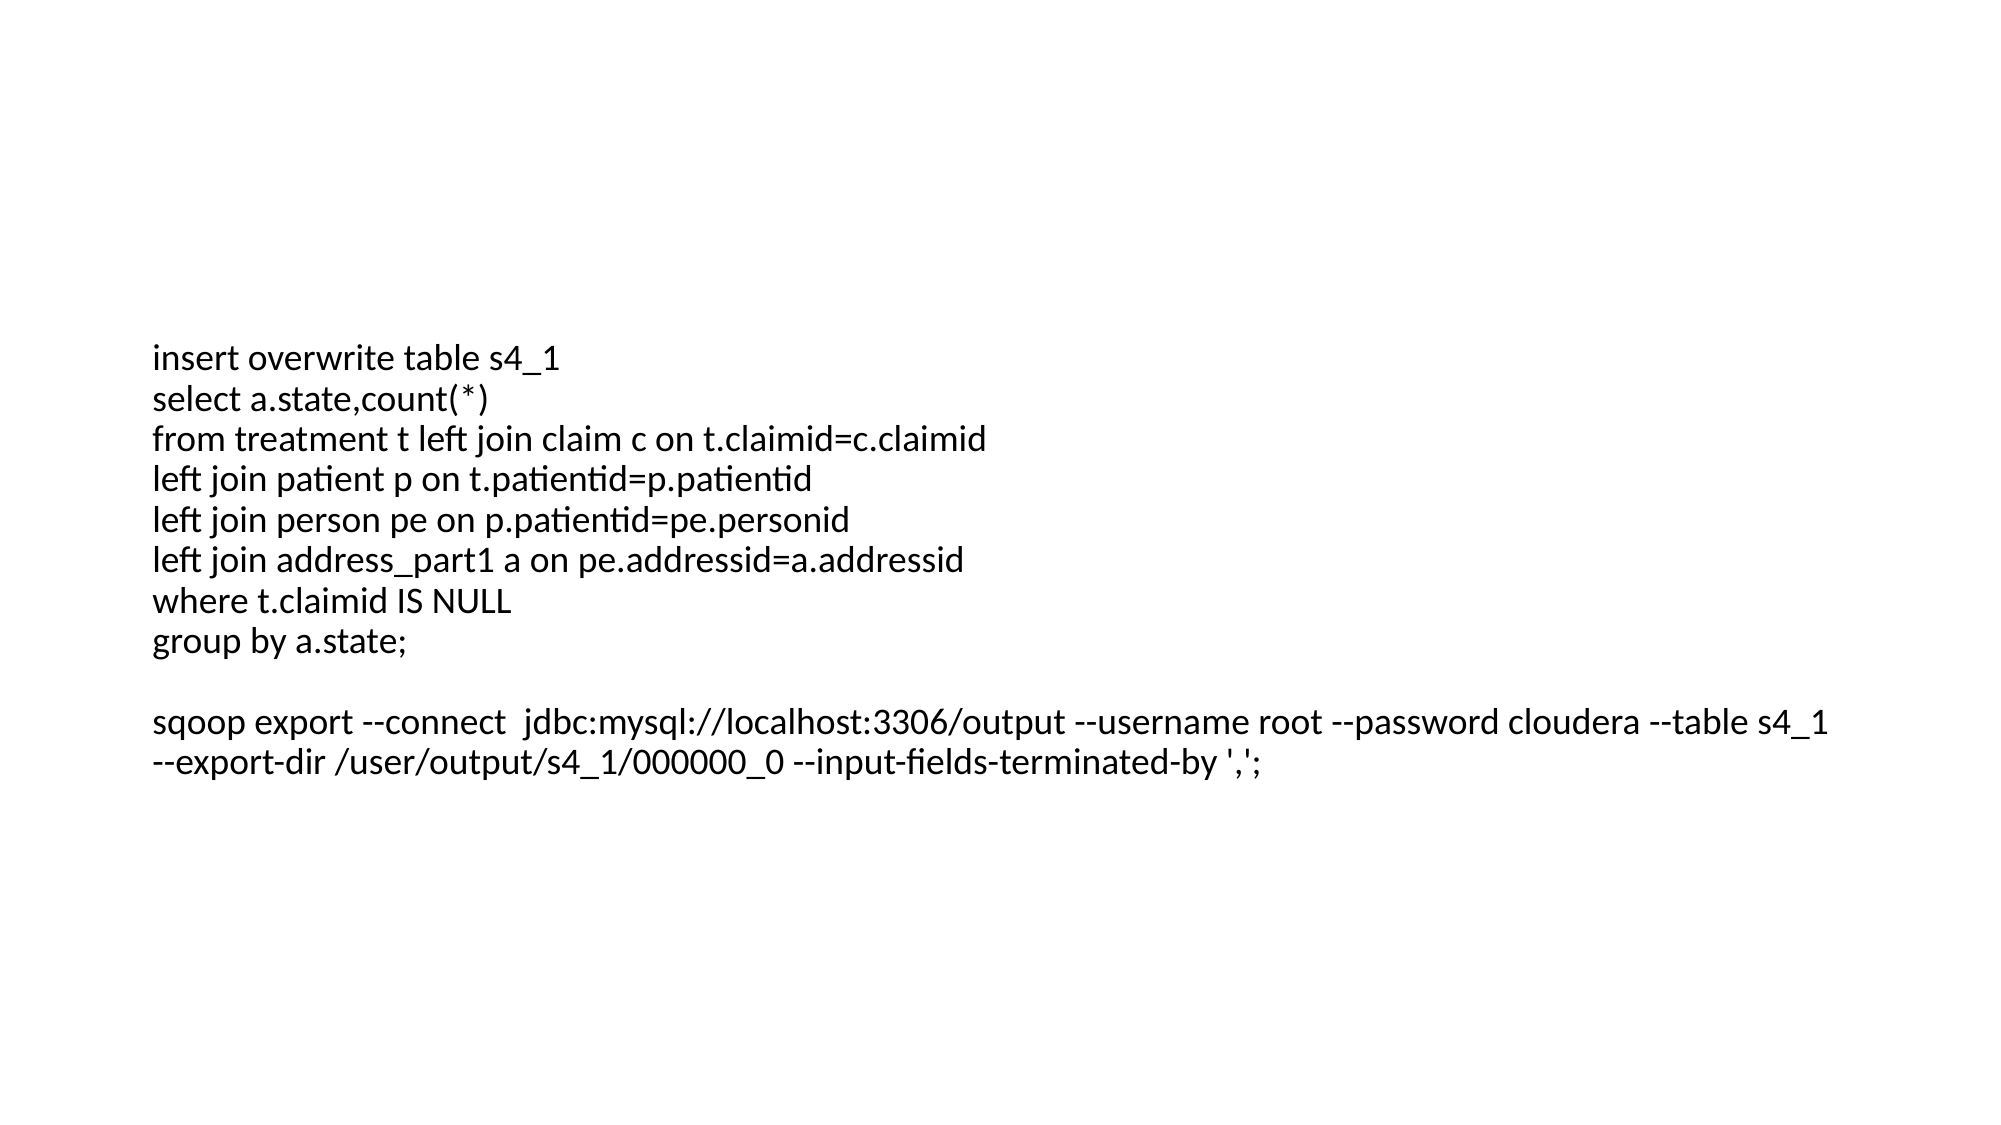

# insert overwrite table s4_1 select a.state,count(*) from treatment t left join claim c on t.claimid=c.claimid left join patient p on t.patientid=p.patientid left join person pe on p.patientid=pe.personid left join address_part1 a on pe.addressid=a.addressid where t.claimid IS NULL group by a.state; sqoop export --connect  jdbc:mysql://localhost:3306/output --username root --password cloudera --table s4_1 --export-dir /user/output/s4_1/000000_0 --input-fields-terminated-by ',';